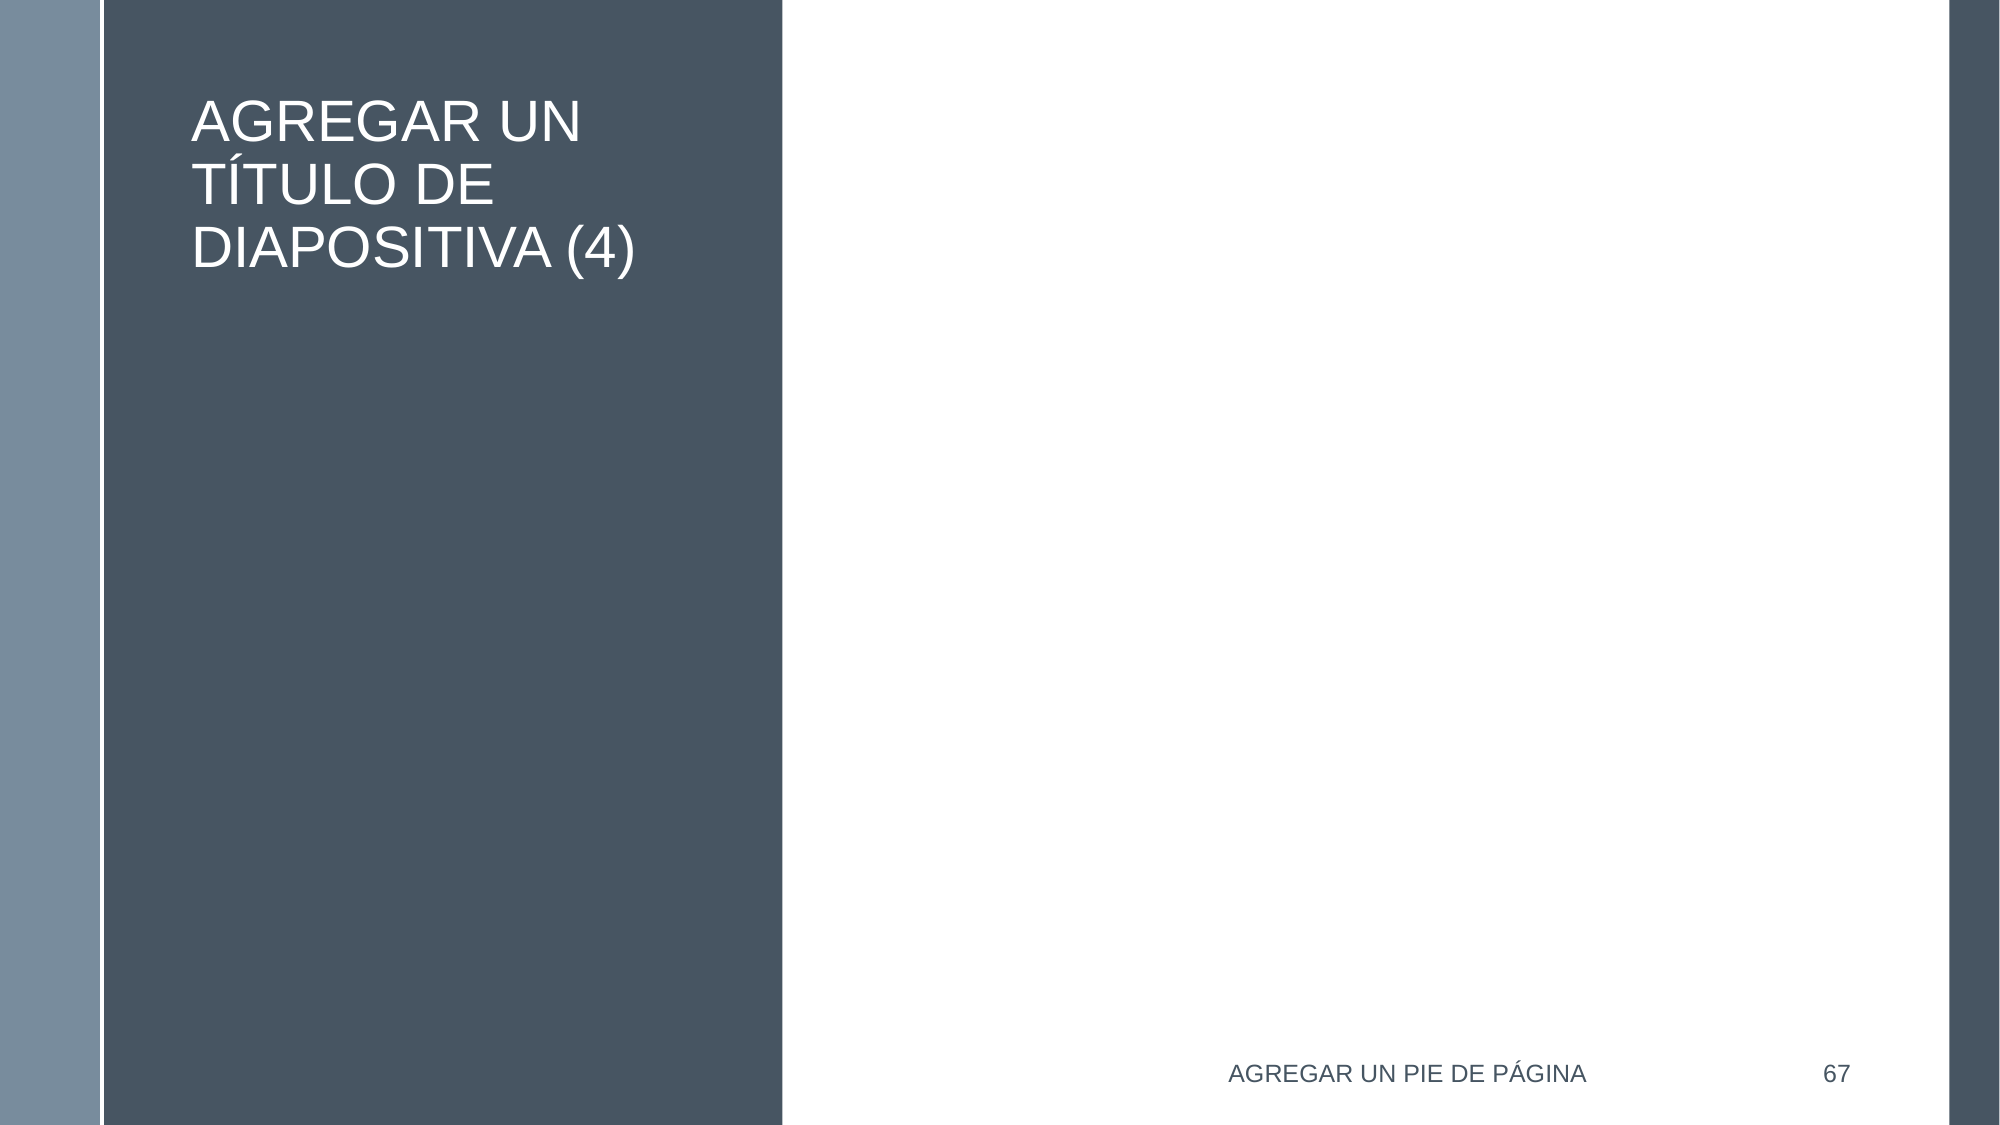

# Agregar un título de diapositiva (4)

Agregar un pie de página
67